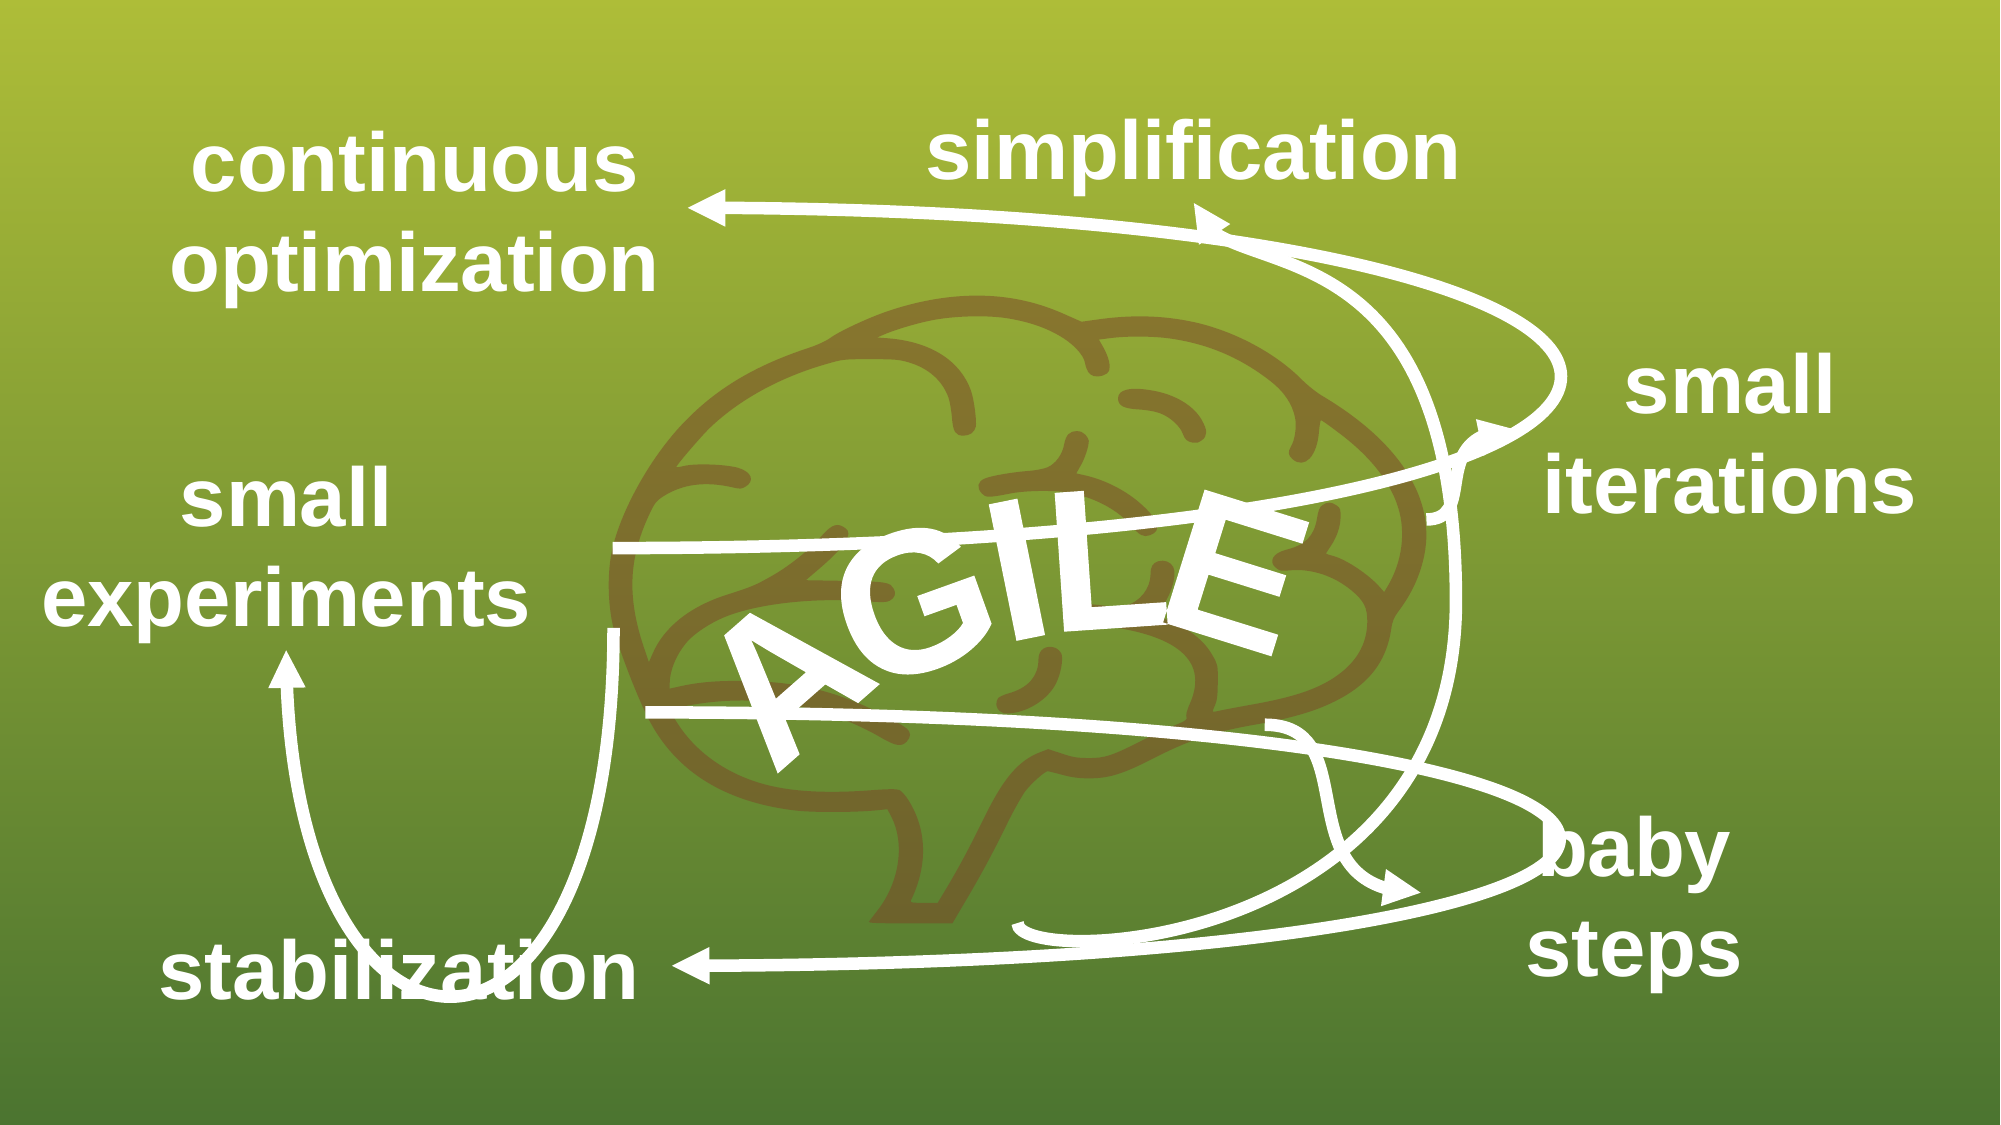

simplification
continuous optimization

small iterations
small experiments
AGILE
baby steps
stabilization